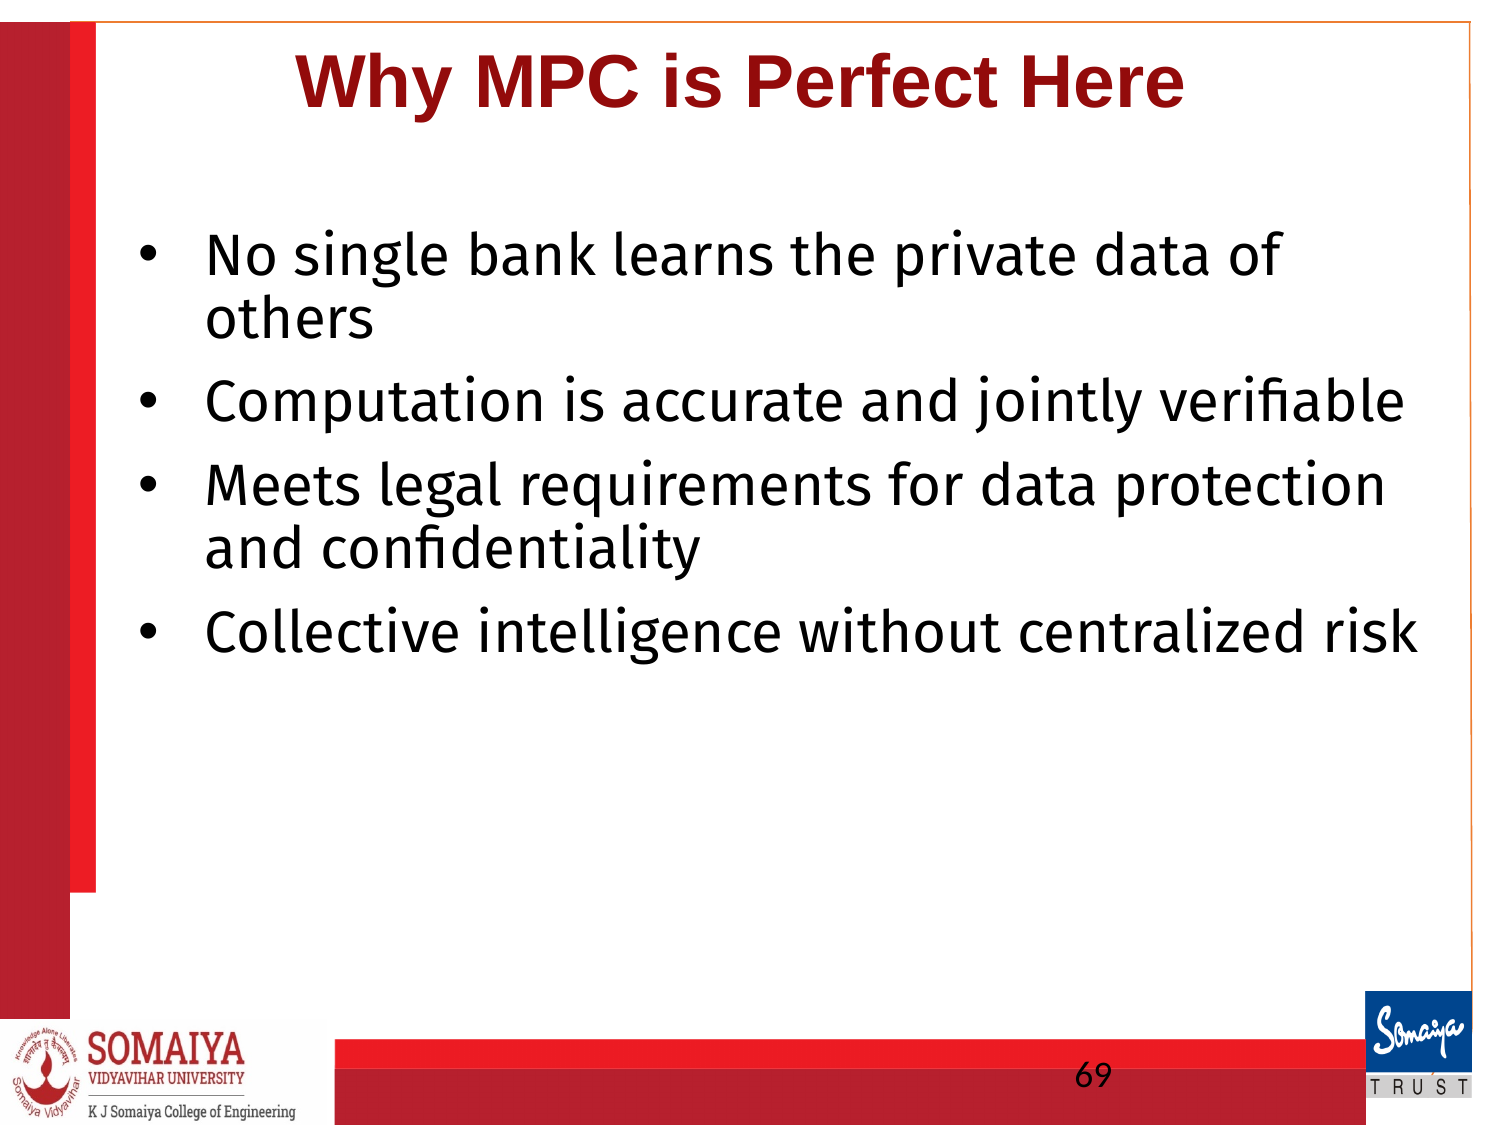

# Why MPC is Perfect Here
No single bank learns the private data of others
Computation is accurate and jointly verifiable
Meets legal requirements for data protection and confidentiality
Collective intelligence without centralized risk

69